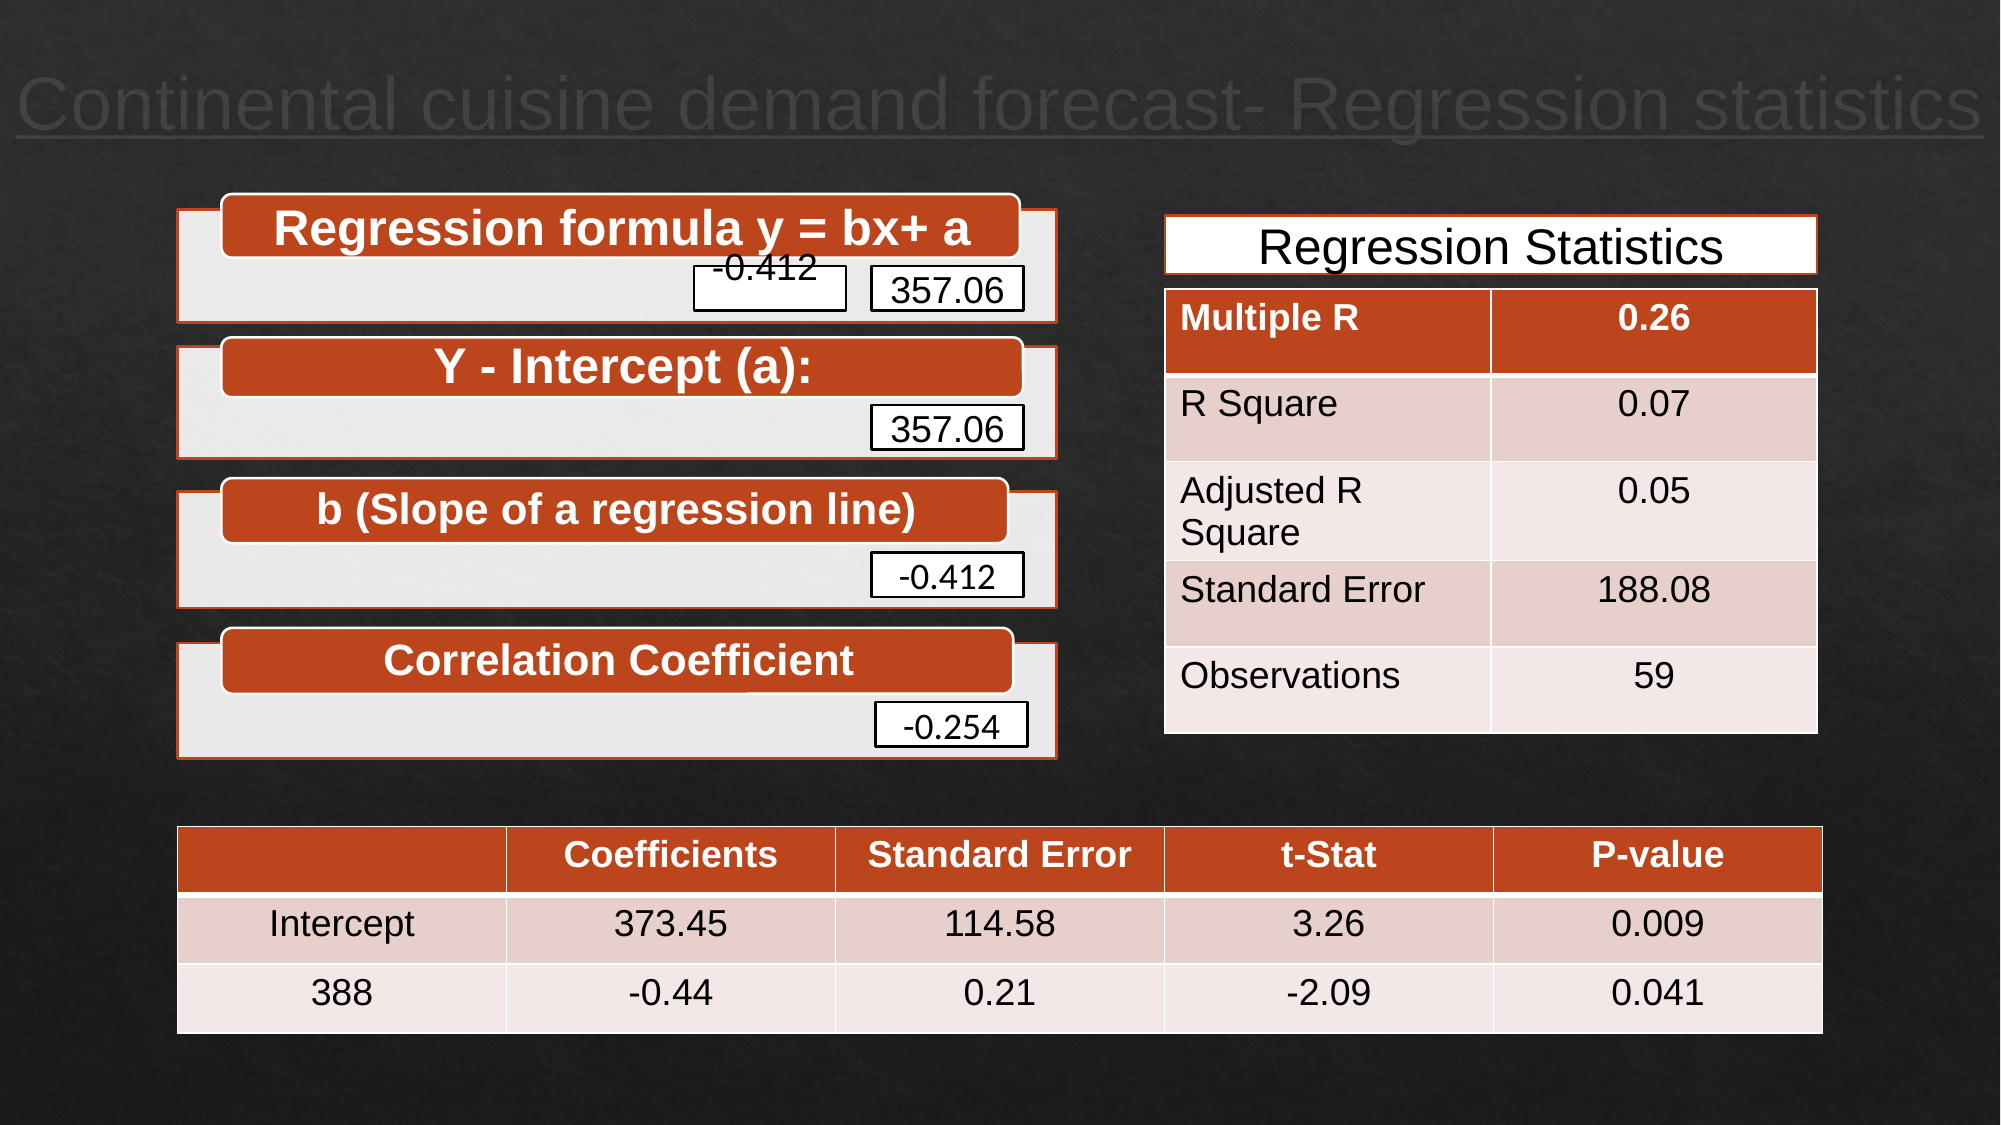

# Continental cuisine demand forecast- Regression statistics

Regression formula y = bx+ a

Y - Intercept (a):
b (Slope of a regression line)
Correlation Coefficient
Regression Statistics
-0.412

357.06
| Multiple R | 0.26 |
| --- | --- |
| R Square | 0.07 |
| Adjusted R Square | 0.05 |
| Standard Error | 188.08 |
| Observations | 59 |
357.06
-0.412
-0.254
|  | Coefficients | Standard Error | t-Stat | P-value |
| --- | --- | --- | --- | --- |
| Intercept | 373.45 | 114.58 | 3.26 | 0.009 |
| 388 | -0.44 | 0.21 | -2.09 | 0.041 |